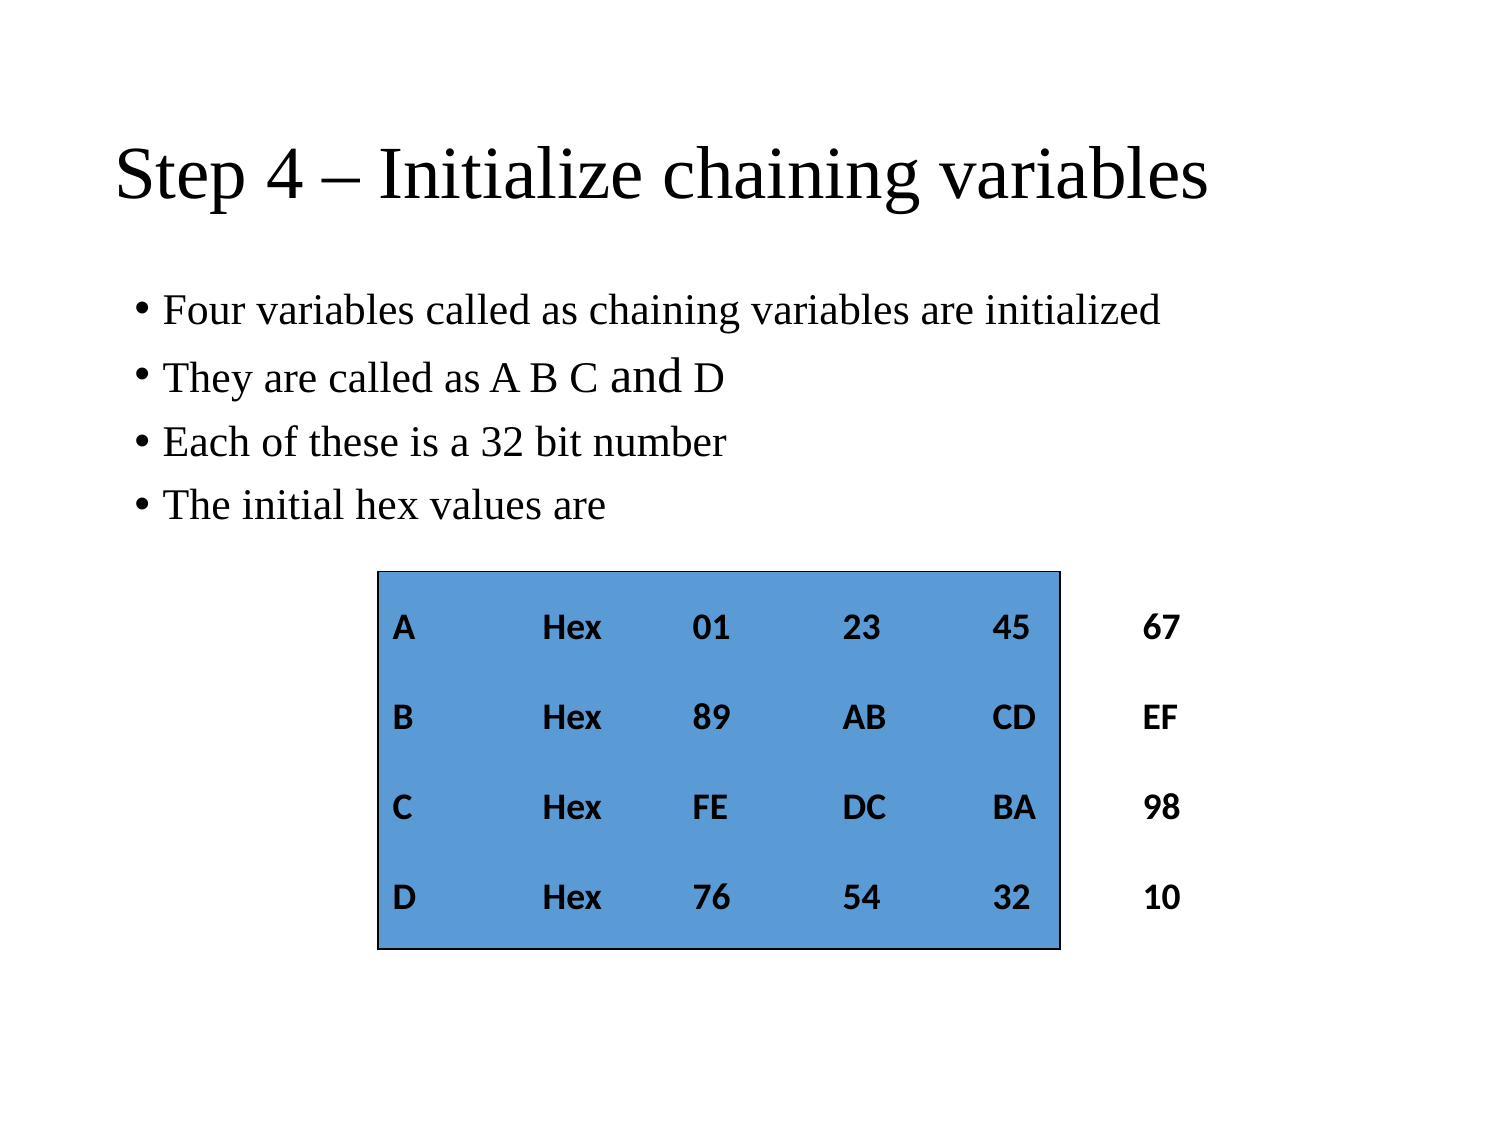

# Step 4 – Initialize chaining variables
Four variables called as chaining variables are initialized
They are called as A B C and D
Each of these is a 32 bit number
The initial hex values are
A	Hex	01	23	45	67

B	Hex 	89	AB	CD	EF

C	Hex 	FE	DC	BA	98

D	Hex 	76	54	32	10